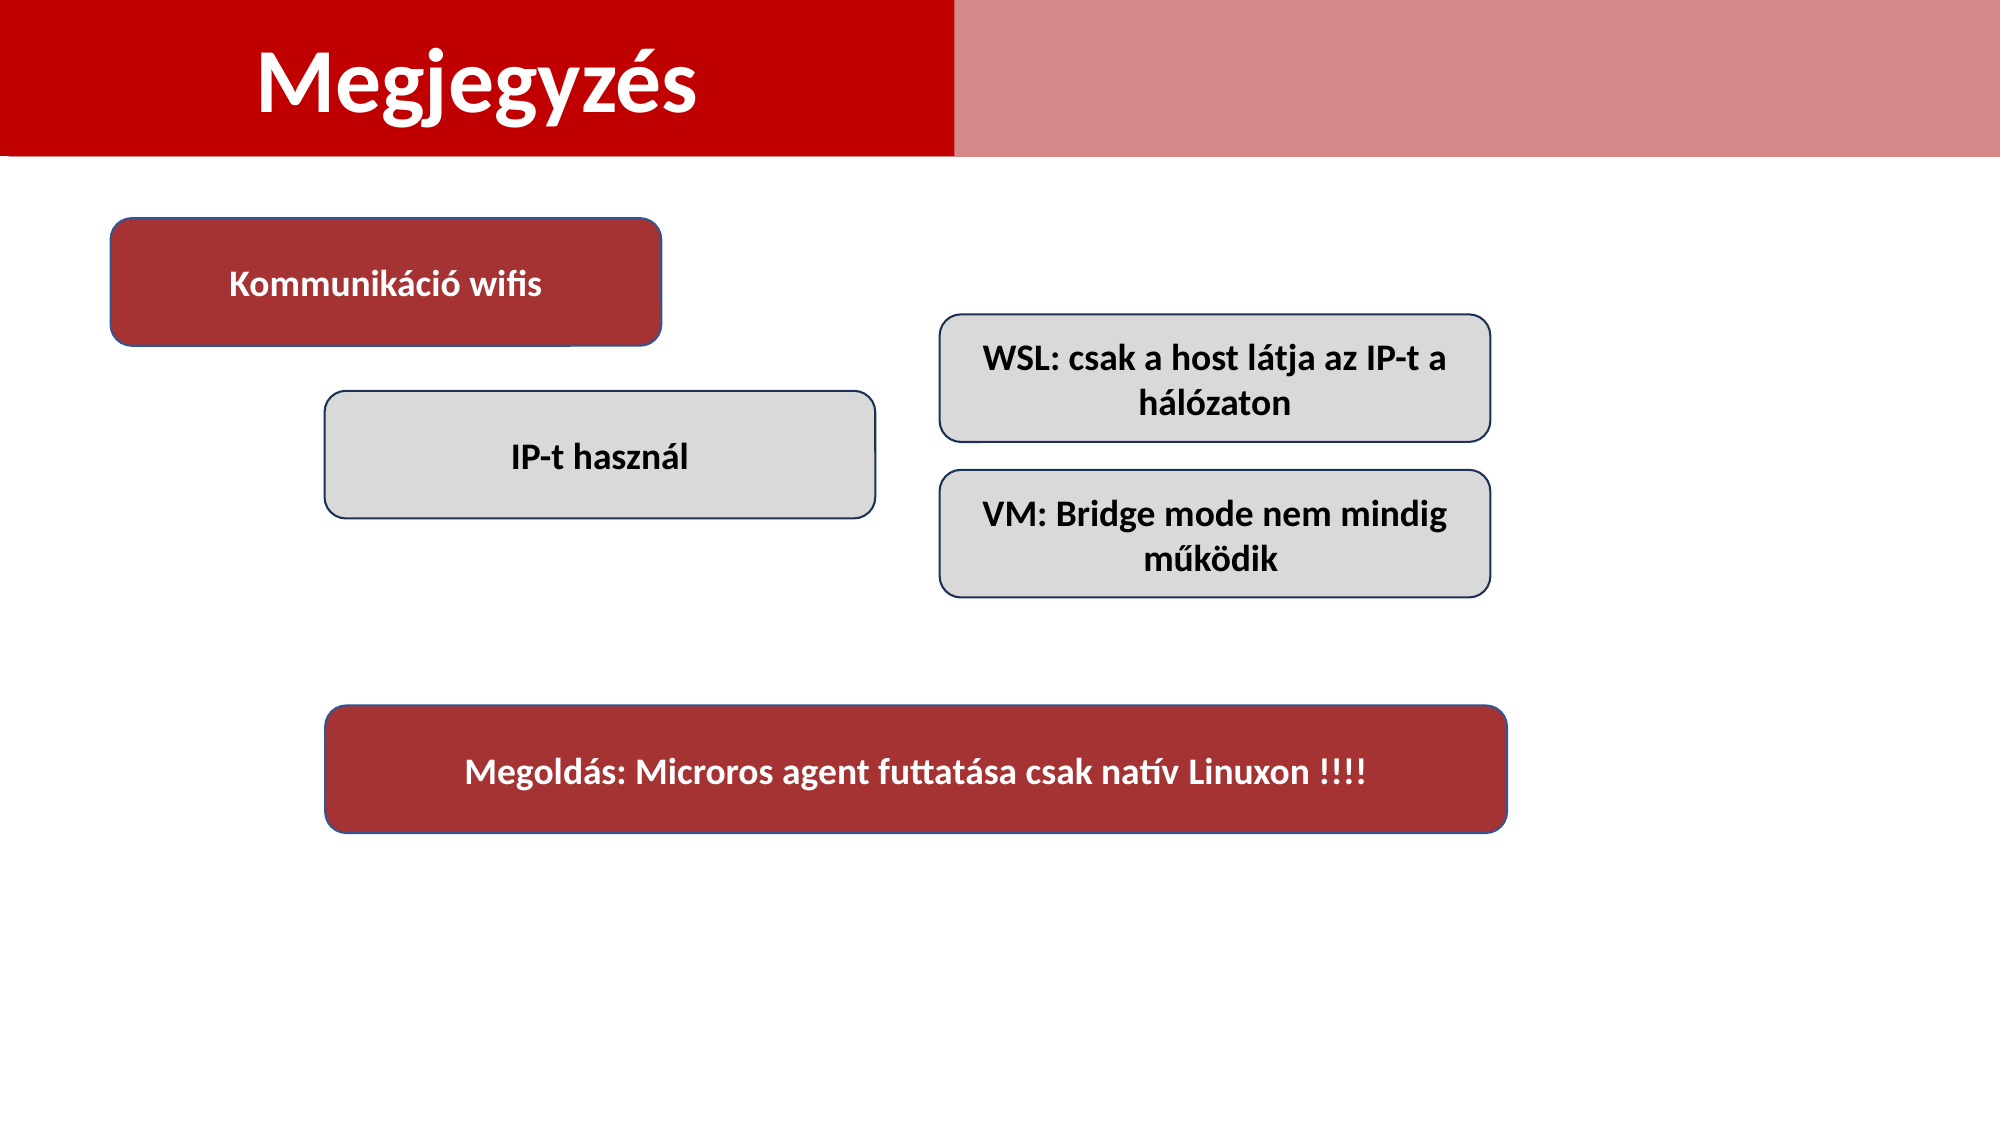

Megjegyzés

Kommunikáció wifis
WSL: csak a host látja az IP-t a hálózaton
IP-t használ
VM: Bridge mode nem mindig működik
Megoldás: Microros agent futtatása csak natív Linuxon !!!!